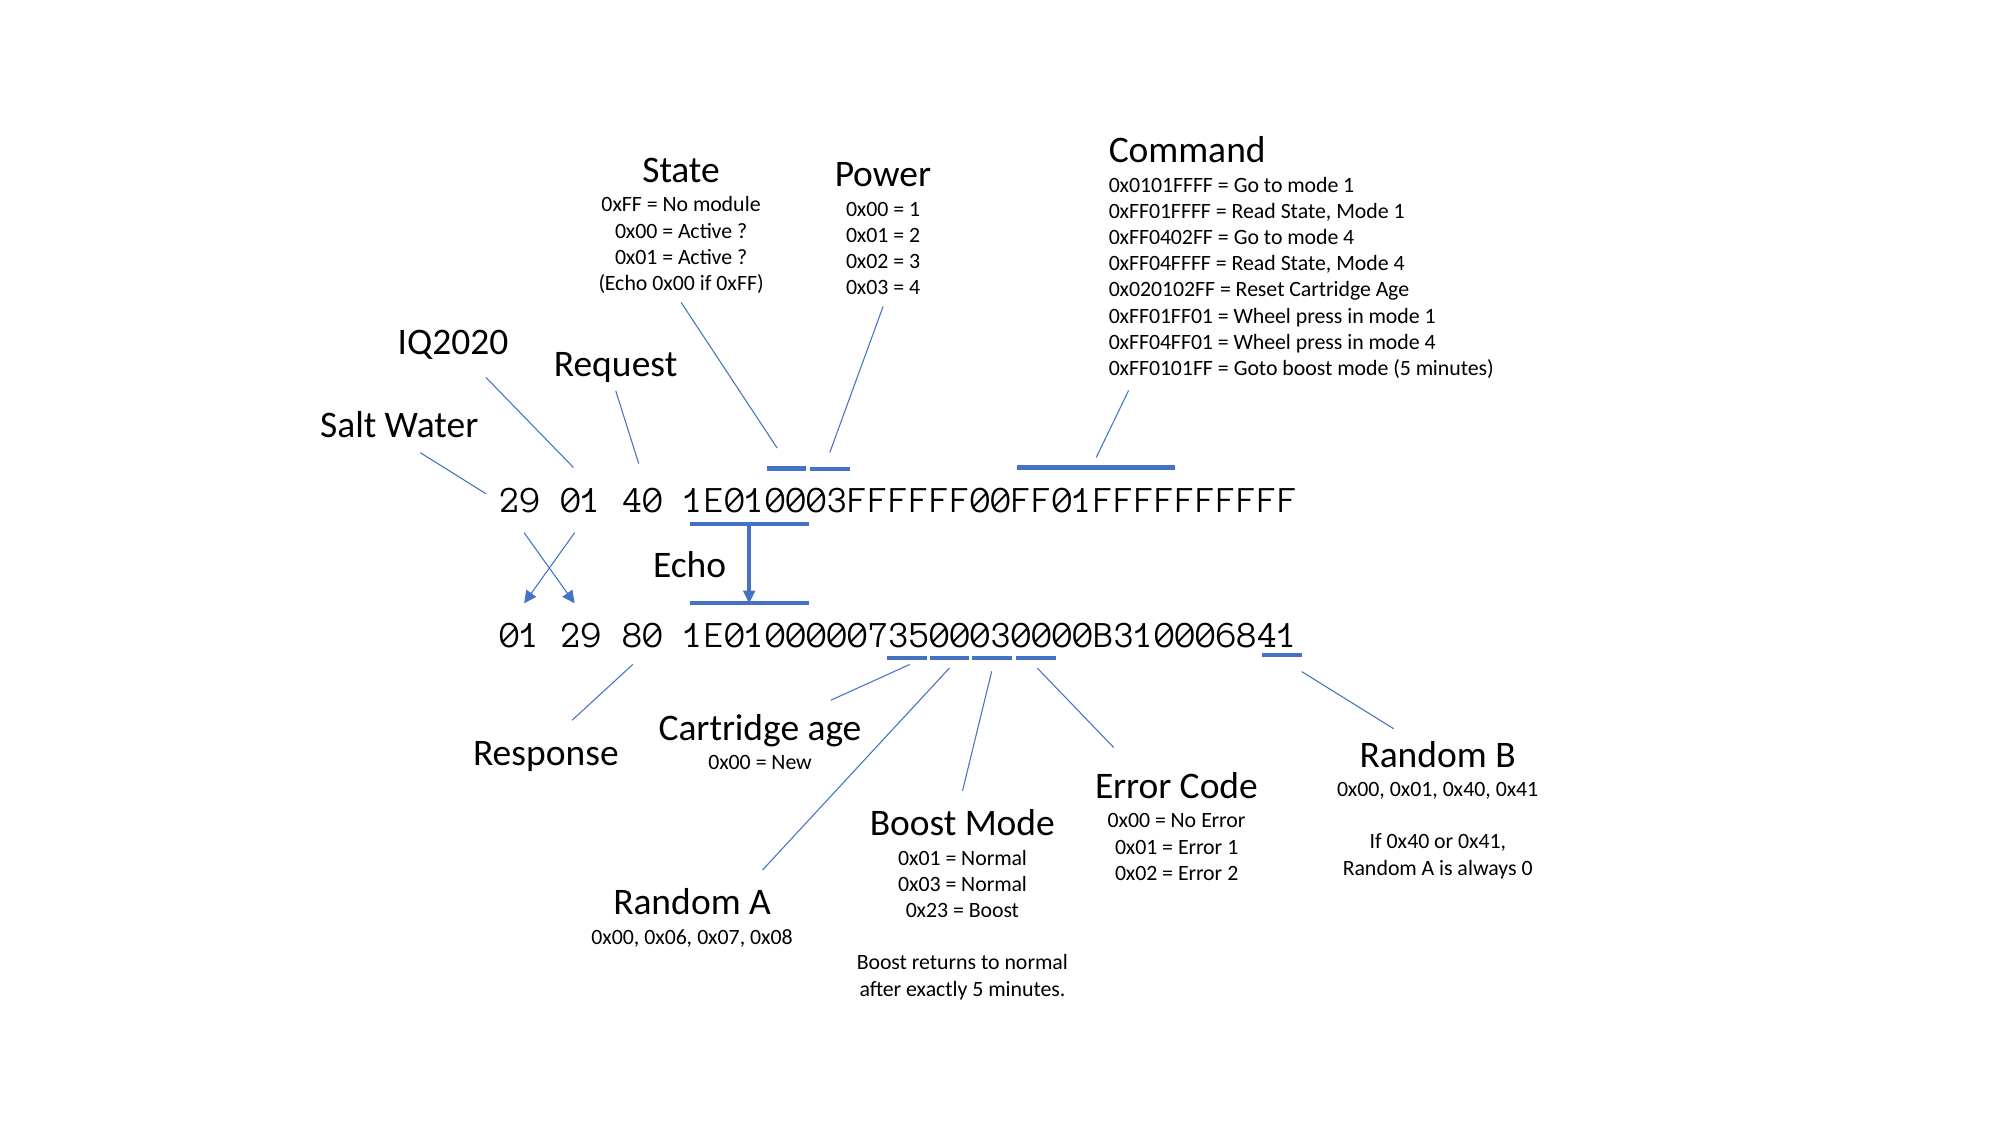

Command
0x0101FFFF = Go to mode 1
0xFF01FFFF = Read State, Mode 1
0xFF0402FF = Go to mode 4
0xFF04FFFF = Read State, Mode 4
0x020102FF = Reset Cartridge Age
0xFF01FF01 = Wheel press in mode 1
0xFF04FF01 = Wheel press in mode 4
0xFF0101FF = Goto boost mode (5 minutes)
State
0xFF = No module
0x00 = Active ?
0x01 = Active ?
(Echo 0x00 if 0xFF)
Power
0x00 = 1
0x01 = 2
0x02 = 3
0x03 = 4
IQ2020
Request
Salt Water
29 01 40 1E010003FFFFFF00FF01FFFFFFFFFF

01 29 80 1E010000073500030000B310006841
Echo
Cartridge age
0x00 = New
Response
Random B
0x00, 0x01, 0x40, 0x41

If 0x40 or 0x41,
Random A is always 0
Error Code
0x00 = No Error
0x01 = Error 1
0x02 = Error 2
Boost Mode
0x01 = Normal
0x03 = Normal
0x23 = Boost

Boost returns to normal
after exactly 5 minutes.
Random A
0x00, 0x06, 0x07, 0x08